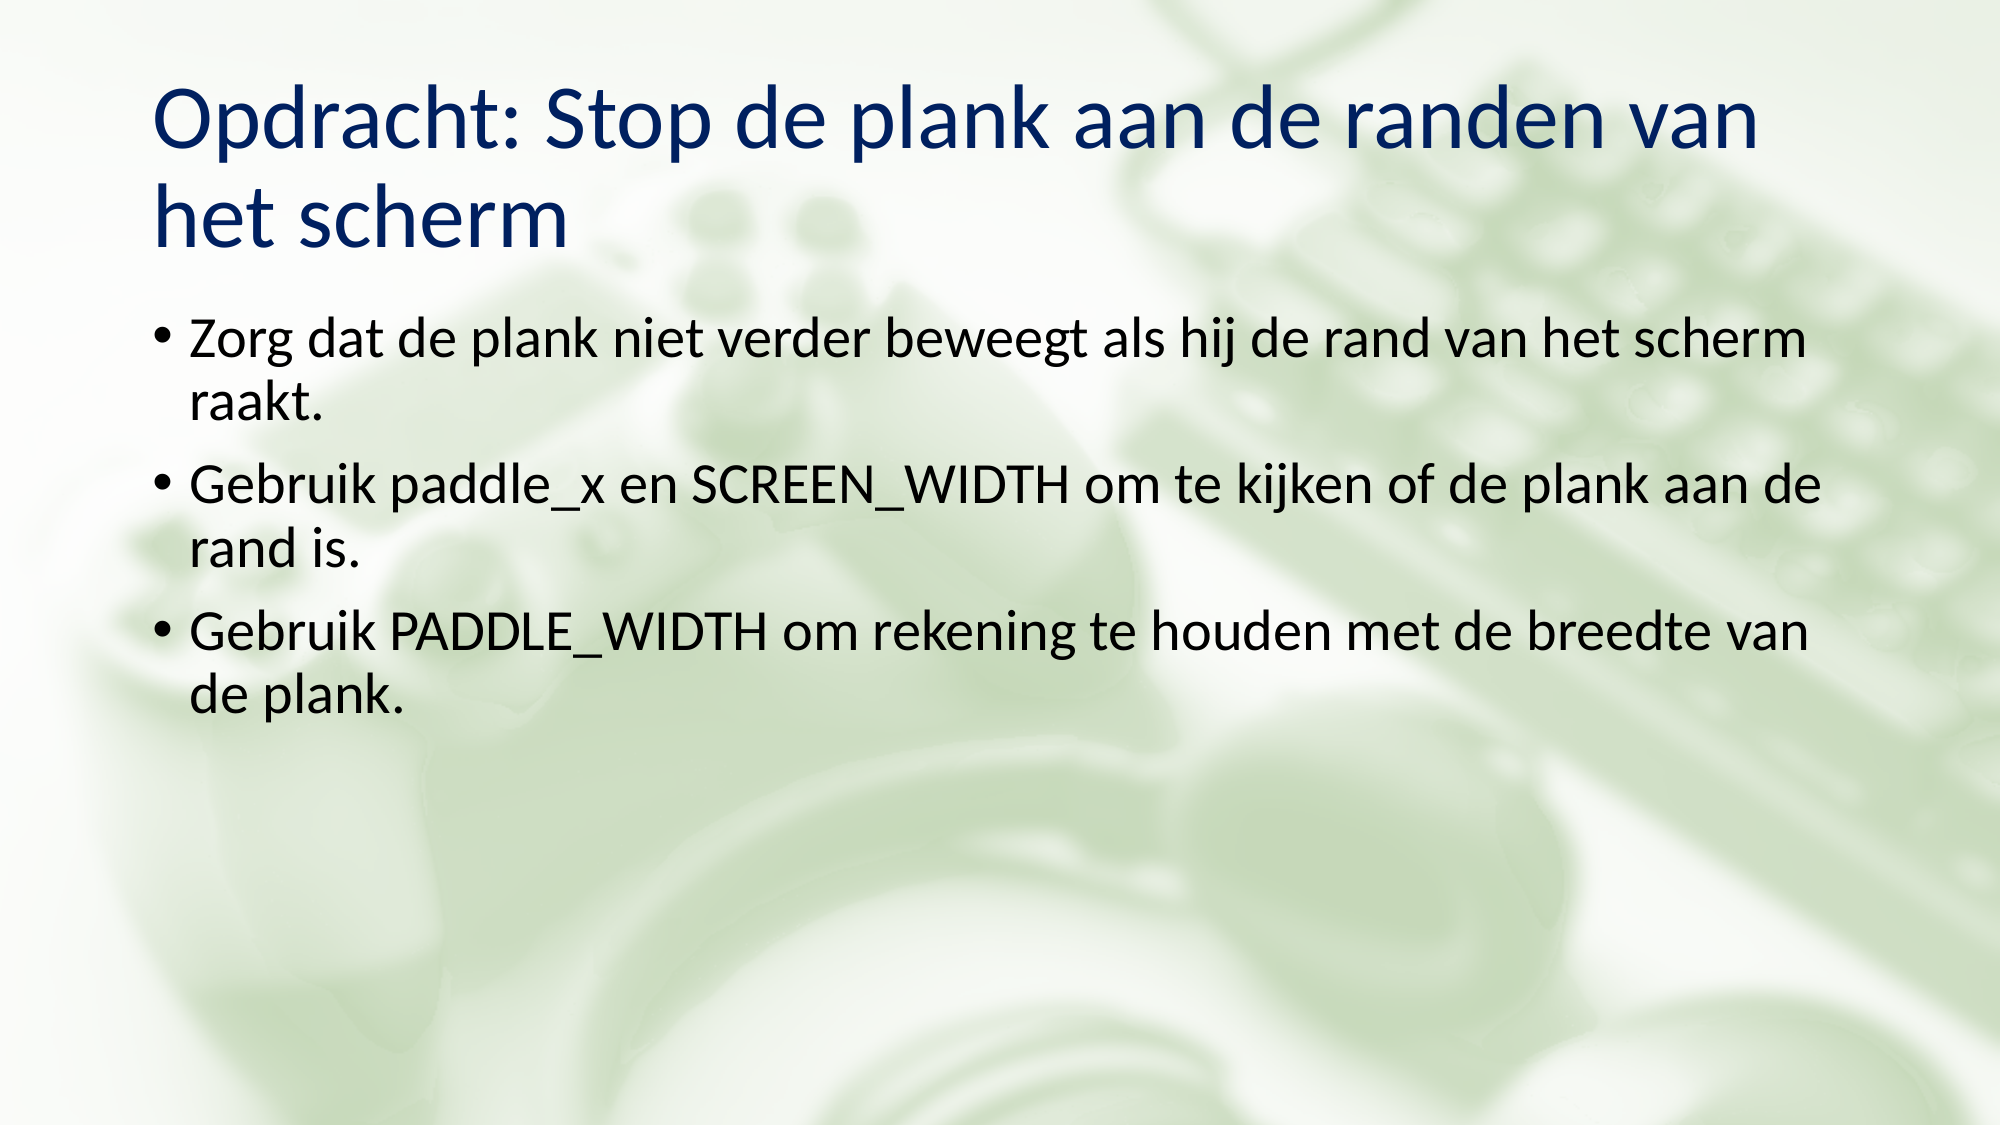

# Opdracht: Stop de plank aan de randen van het scherm
Zorg dat de plank niet verder beweegt als hij de rand van het scherm raakt.
Gebruik paddle_x en SCREEN_WIDTH om te kijken of de plank aan de rand is.
Gebruik PADDLE_WIDTH om rekening te houden met de breedte van de plank.